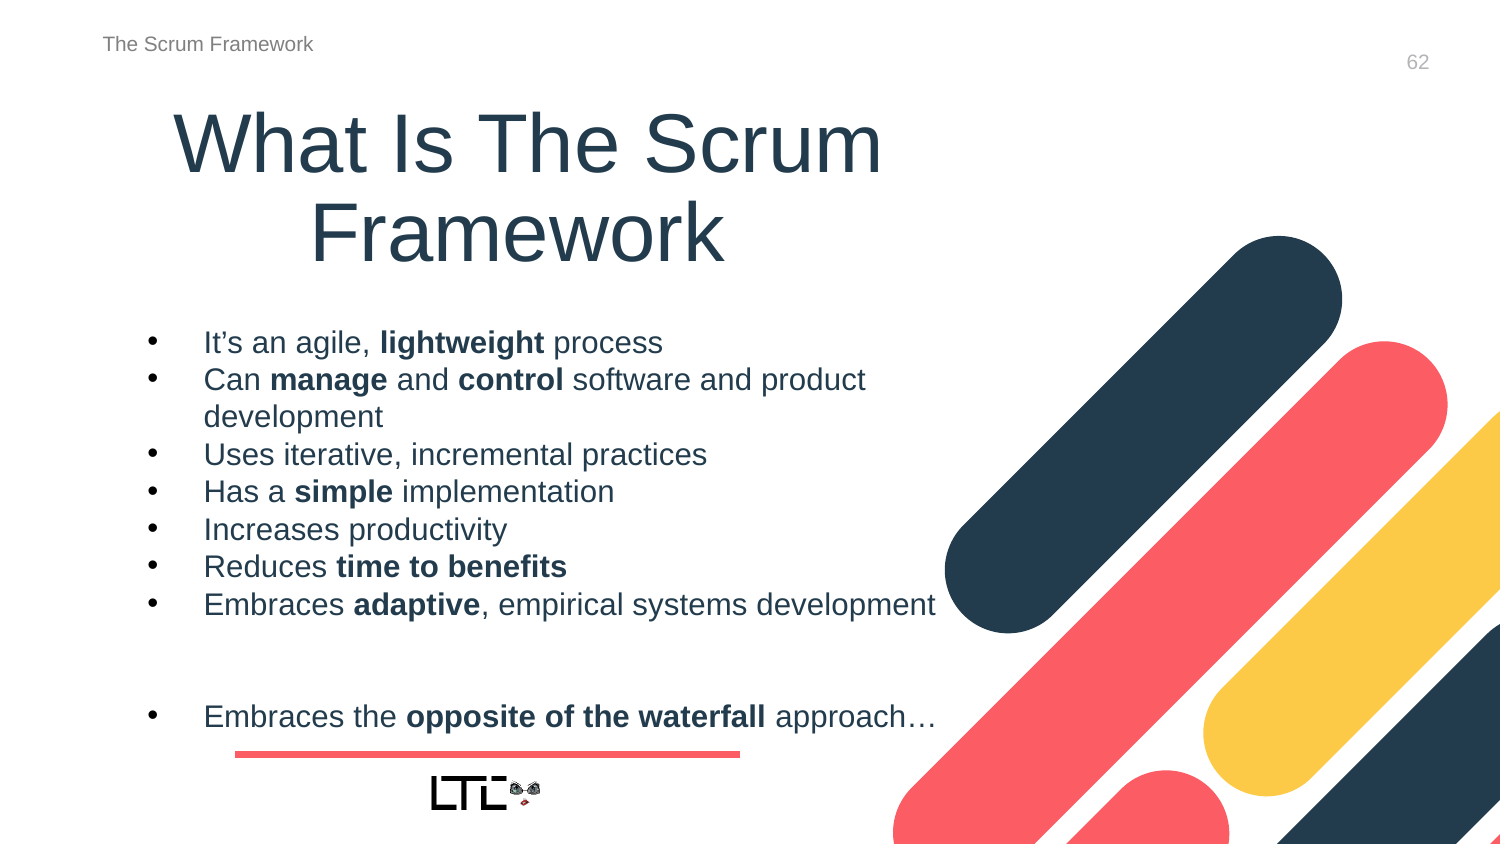

The Scrum Framework
62
# What Is The Scrum Framework
It’s an agile, lightweight process
Can manage and control software and product development
Uses iterative, incremental practices
Has a simple implementation
Increases productivity
Reduces time to benefits
Embraces adaptive, empirical systems development

Embraces the opposite of the waterfall approach…